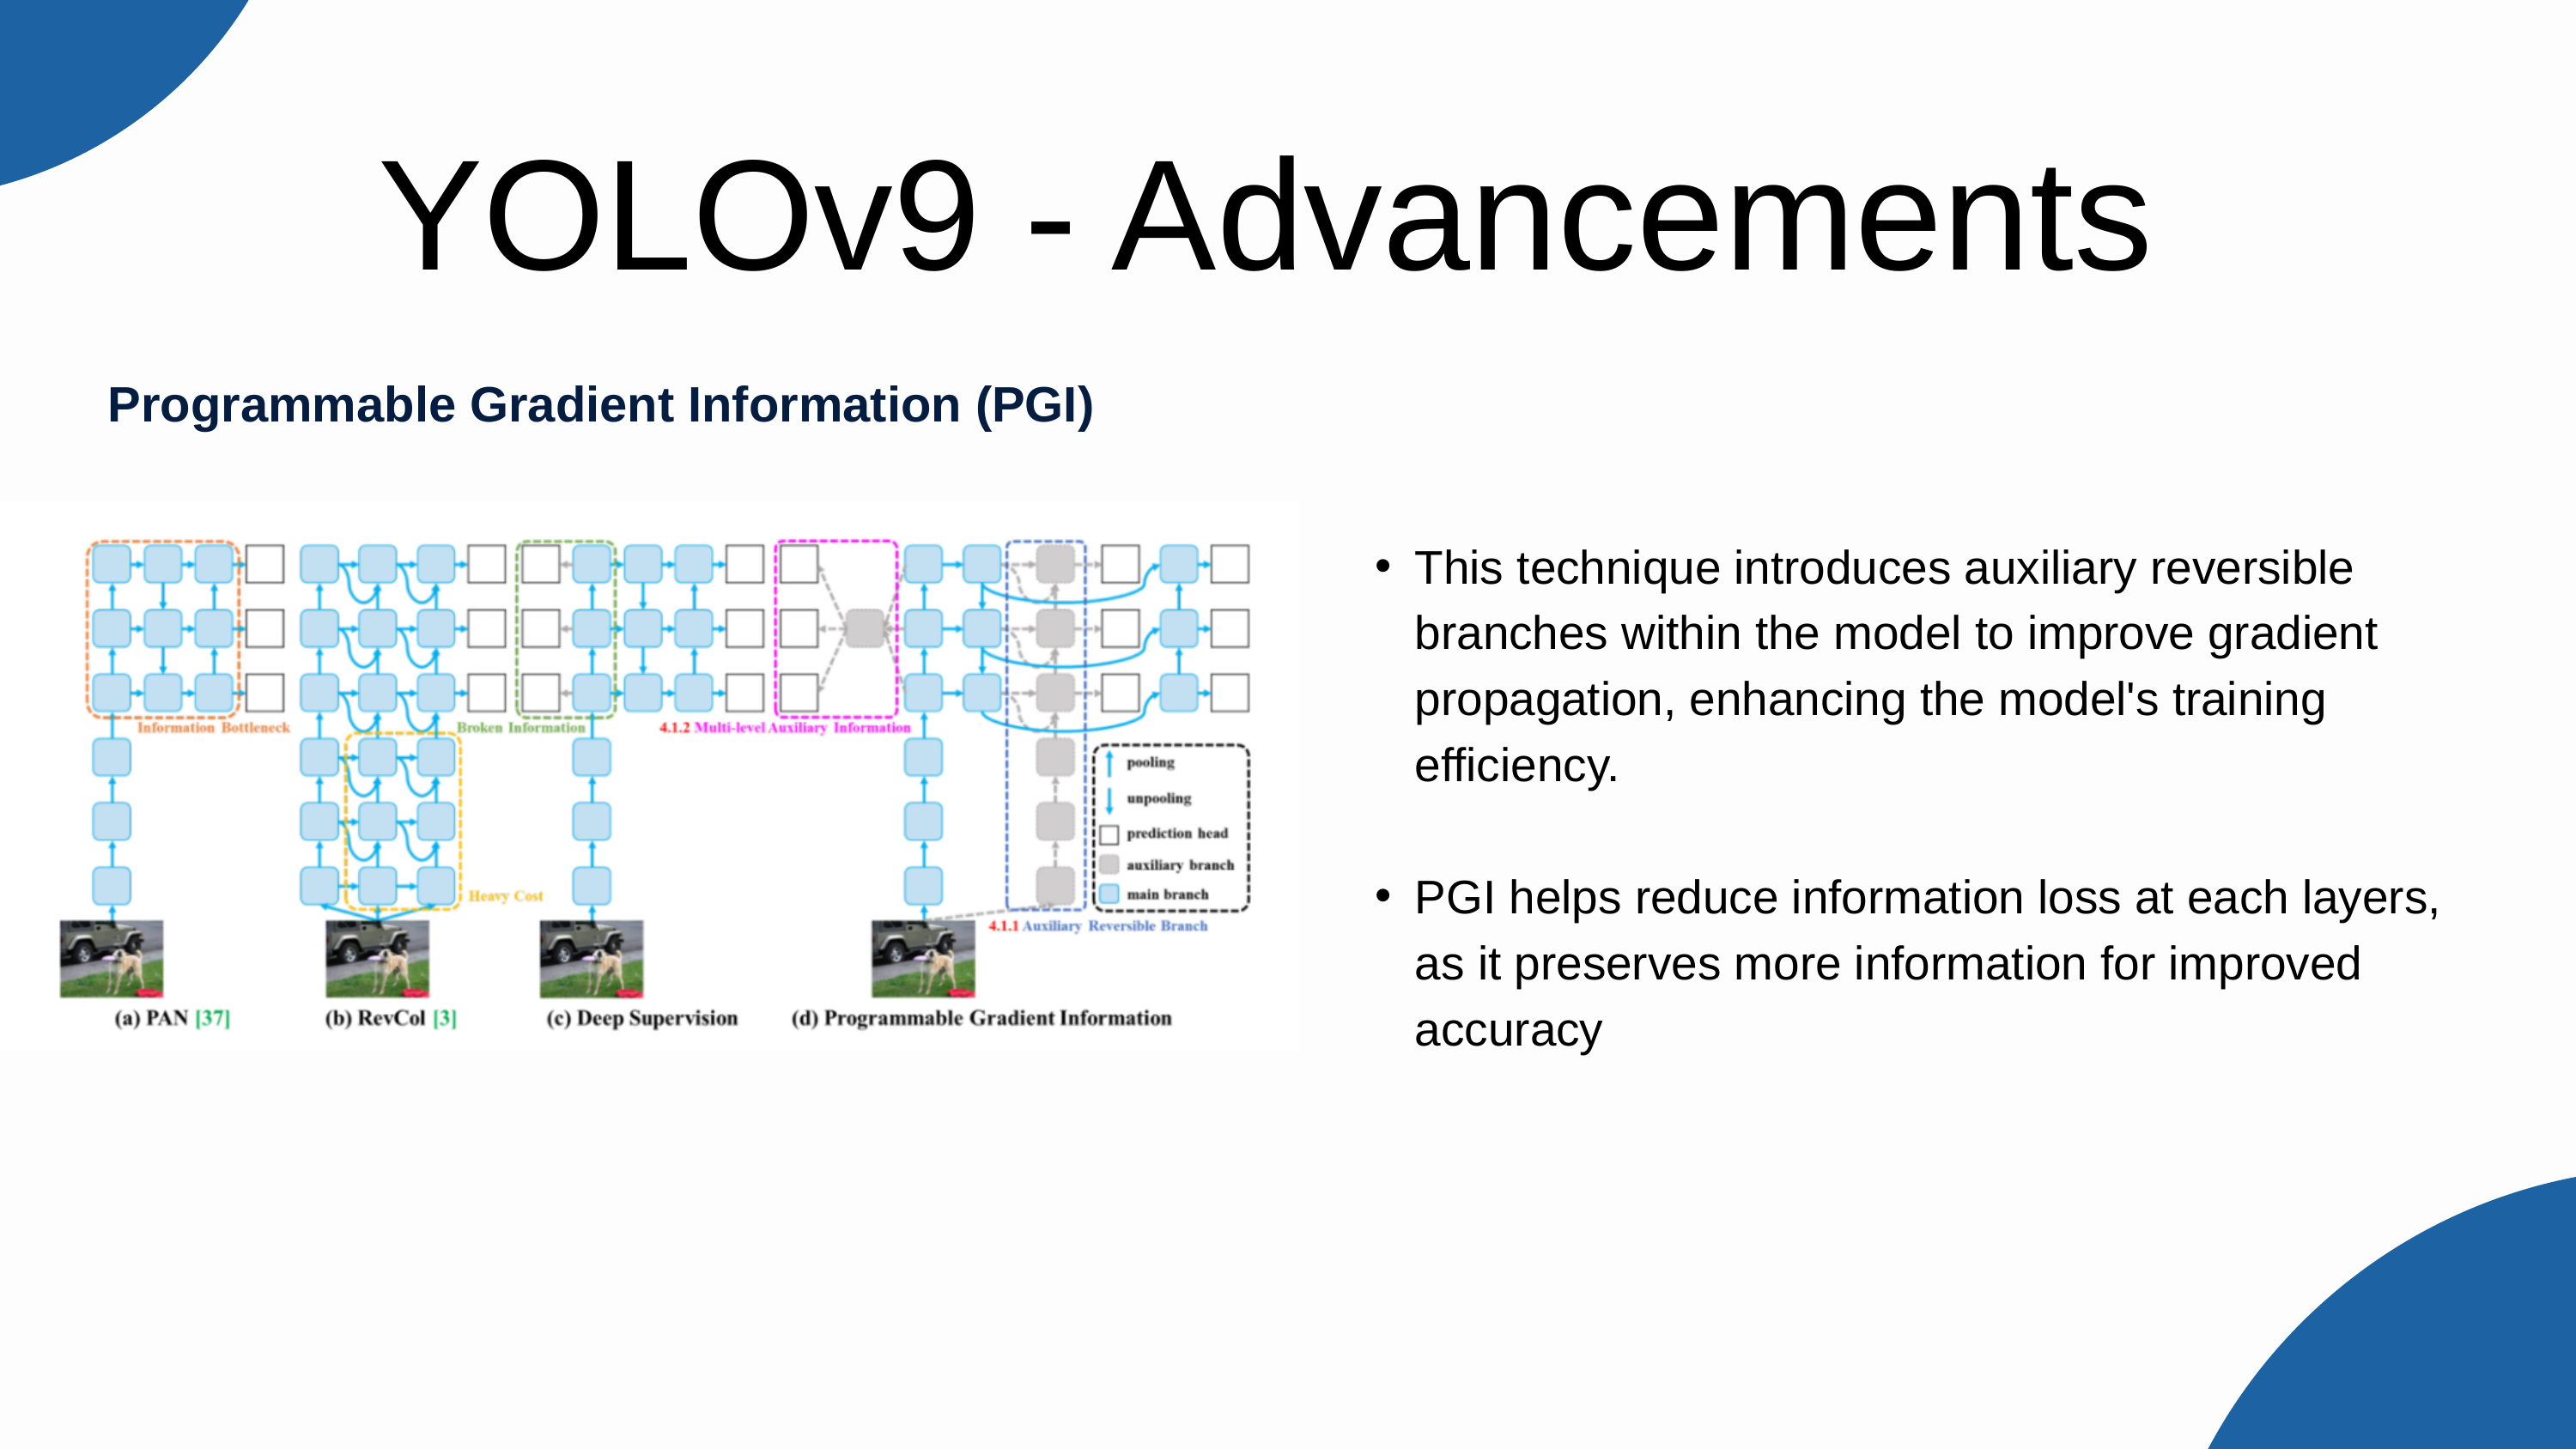

YOLOv9 - Advancements
Programmable Gradient Information (PGI)

This technique introduces auxiliary reversible branches within the model to improve gradient propagation, enhancing the model's training efficiency.

PGI helps reduce information loss at each layers, as it preserves more information for improved accuracy